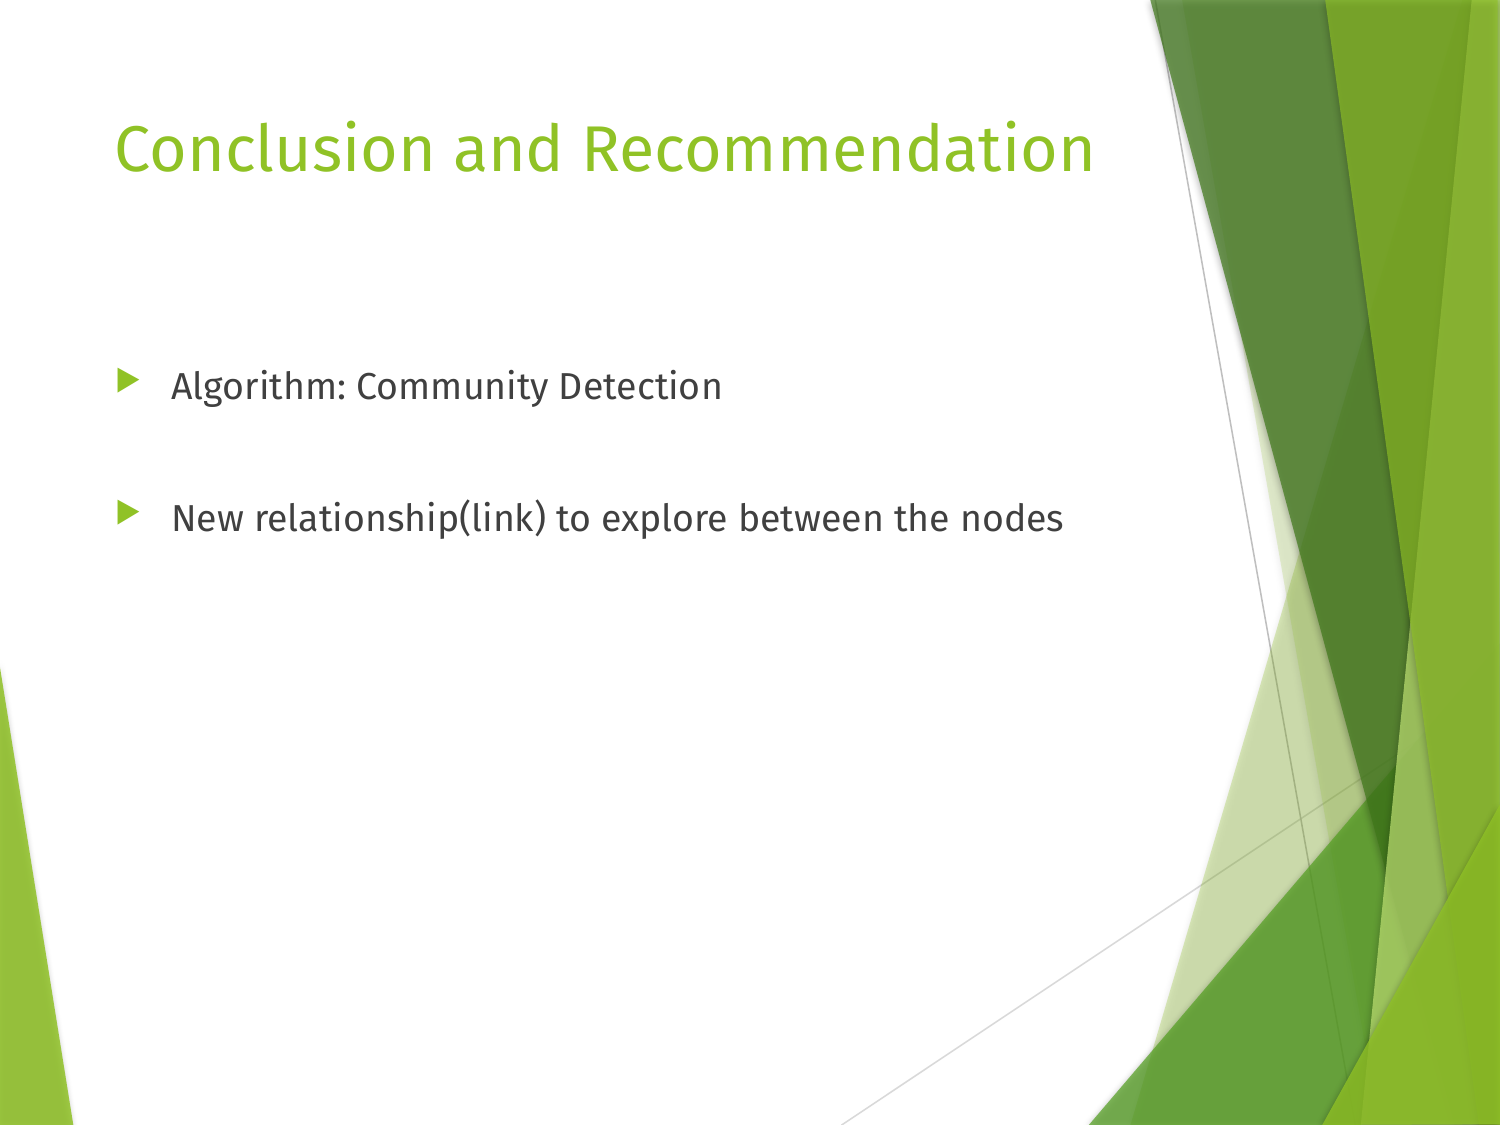

# Conclusion and Recommendation
Algorithm: Community Detection

New relationship(link) to explore between the nodes